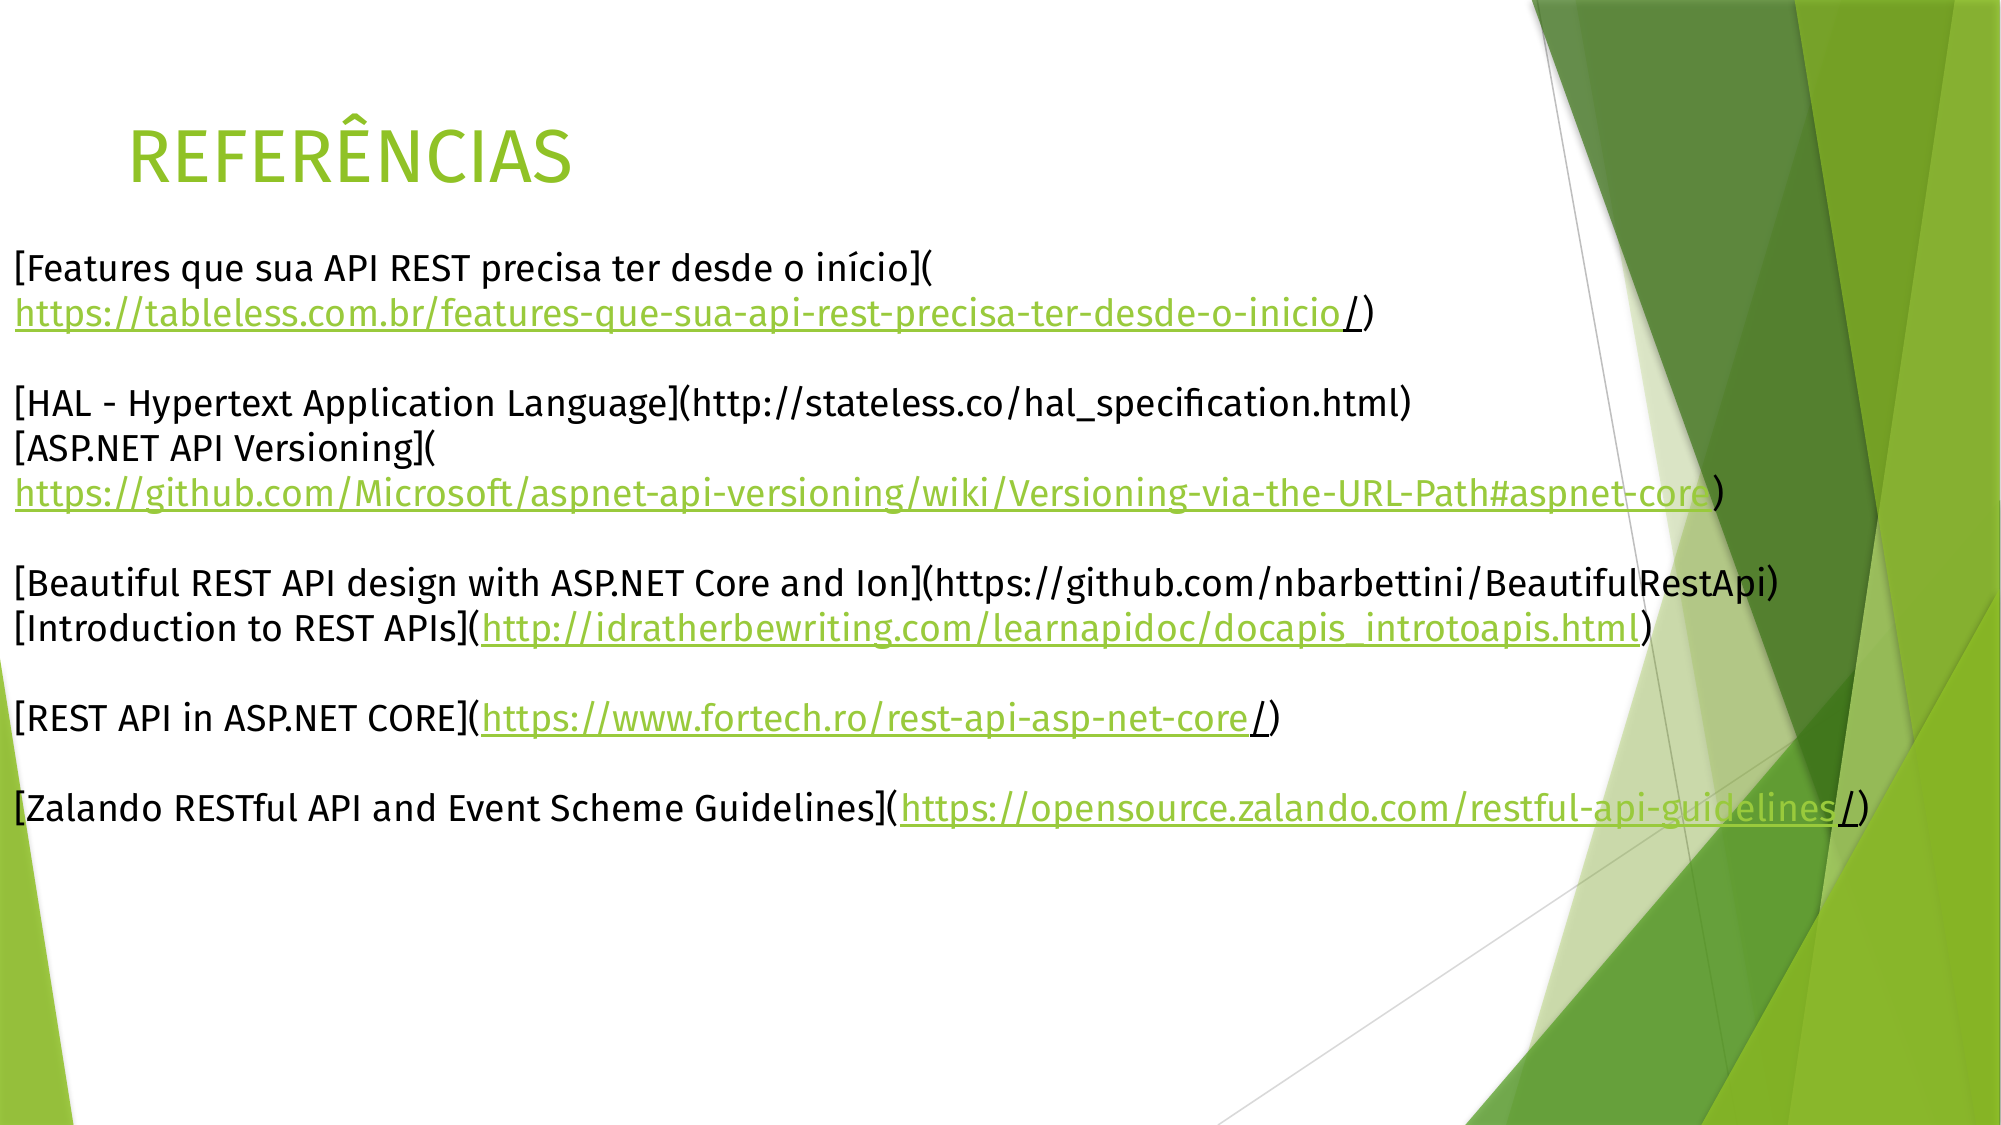

# REFERÊNCIAS

[Features que sua API REST precisa ter desde o início](https://tableless.com.br/features-que-sua-api-rest-precisa-ter-desde-o-inicio/)

[HAL - Hypertext Application Language](http://stateless.co/hal_specification.html)
[ASP.NET API Versioning](https://github.com/Microsoft/aspnet-api-versioning/wiki/Versioning-via-the-URL-Path#aspnet-core)

[Beautiful REST API design with ASP.NET Core and Ion](https://github.com/nbarbettini/BeautifulRestApi)
[Introduction to REST APIs](http://idratherbewriting.com/learnapidoc/docapis_introtoapis.html)

[REST API in ASP.NET CORE](https://www.fortech.ro/rest-api-asp-net-core/)

[Zalando RESTful API and Event Scheme Guidelines](https://opensource.zalando.com/restful-api-guidelines/)